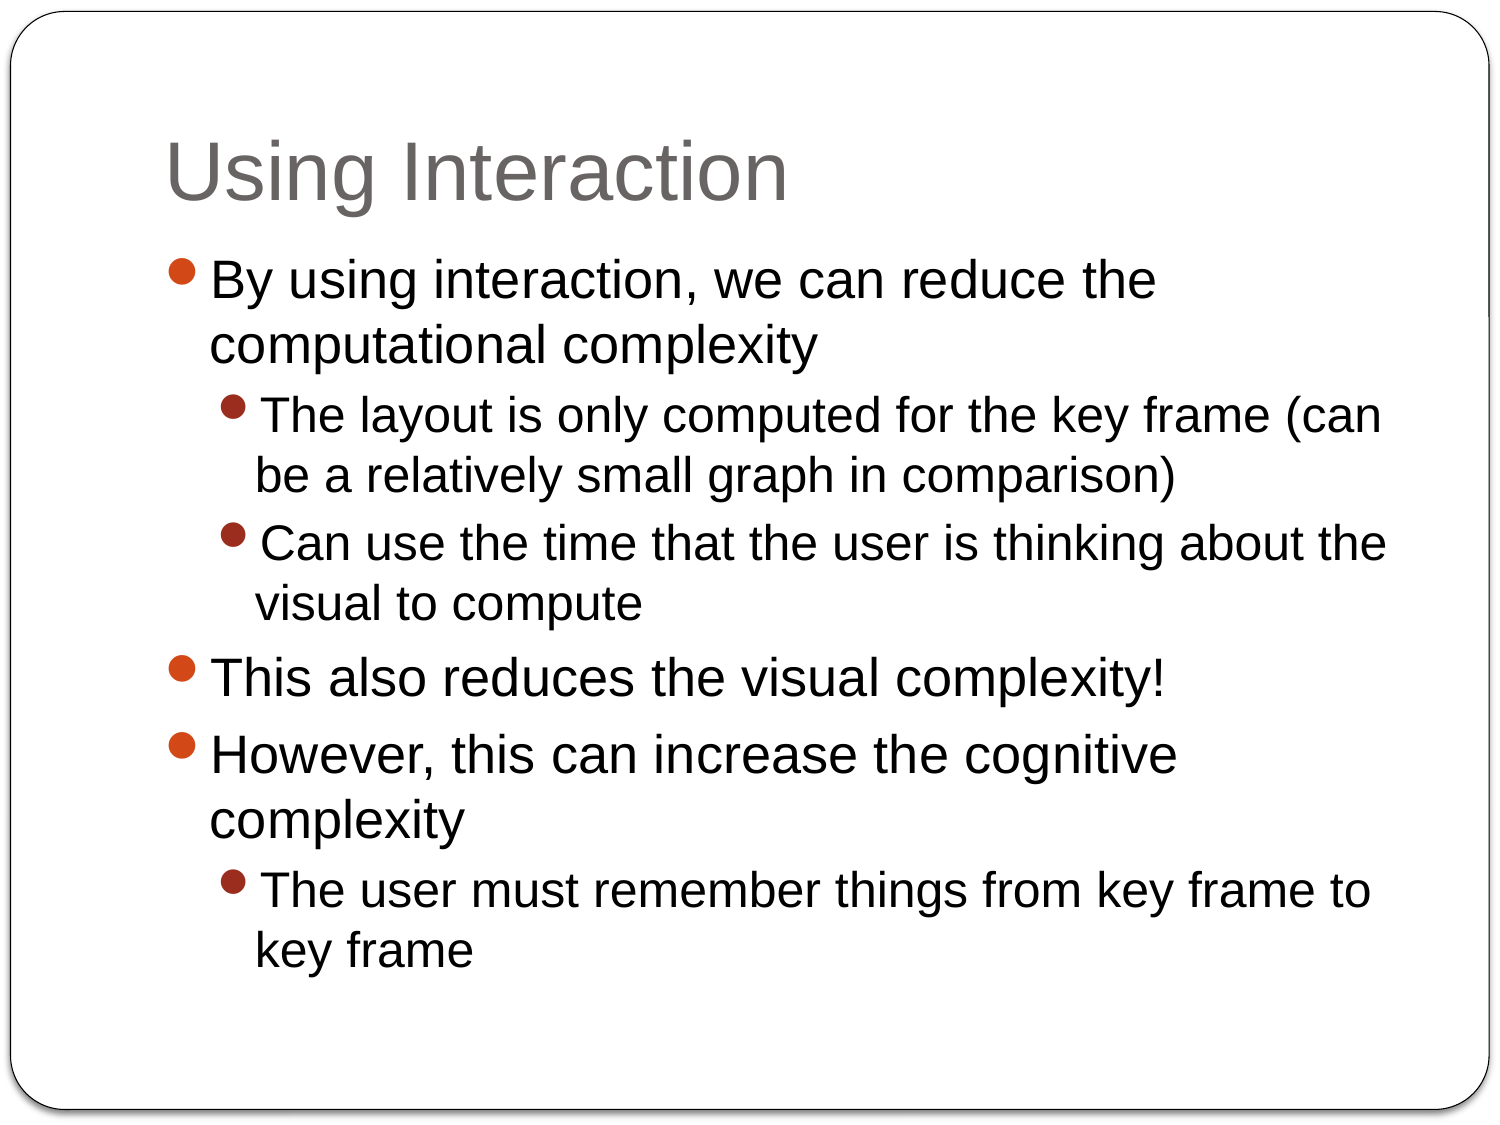

# Using Interaction
By using interaction, we can reduce the computational complexity
The layout is only computed for the key frame (can be a relatively small graph in comparison)
Can use the time that the user is thinking about the visual to compute
This also reduces the visual complexity!
However, this can increase the cognitive complexity
The user must remember things from key frame to key frame